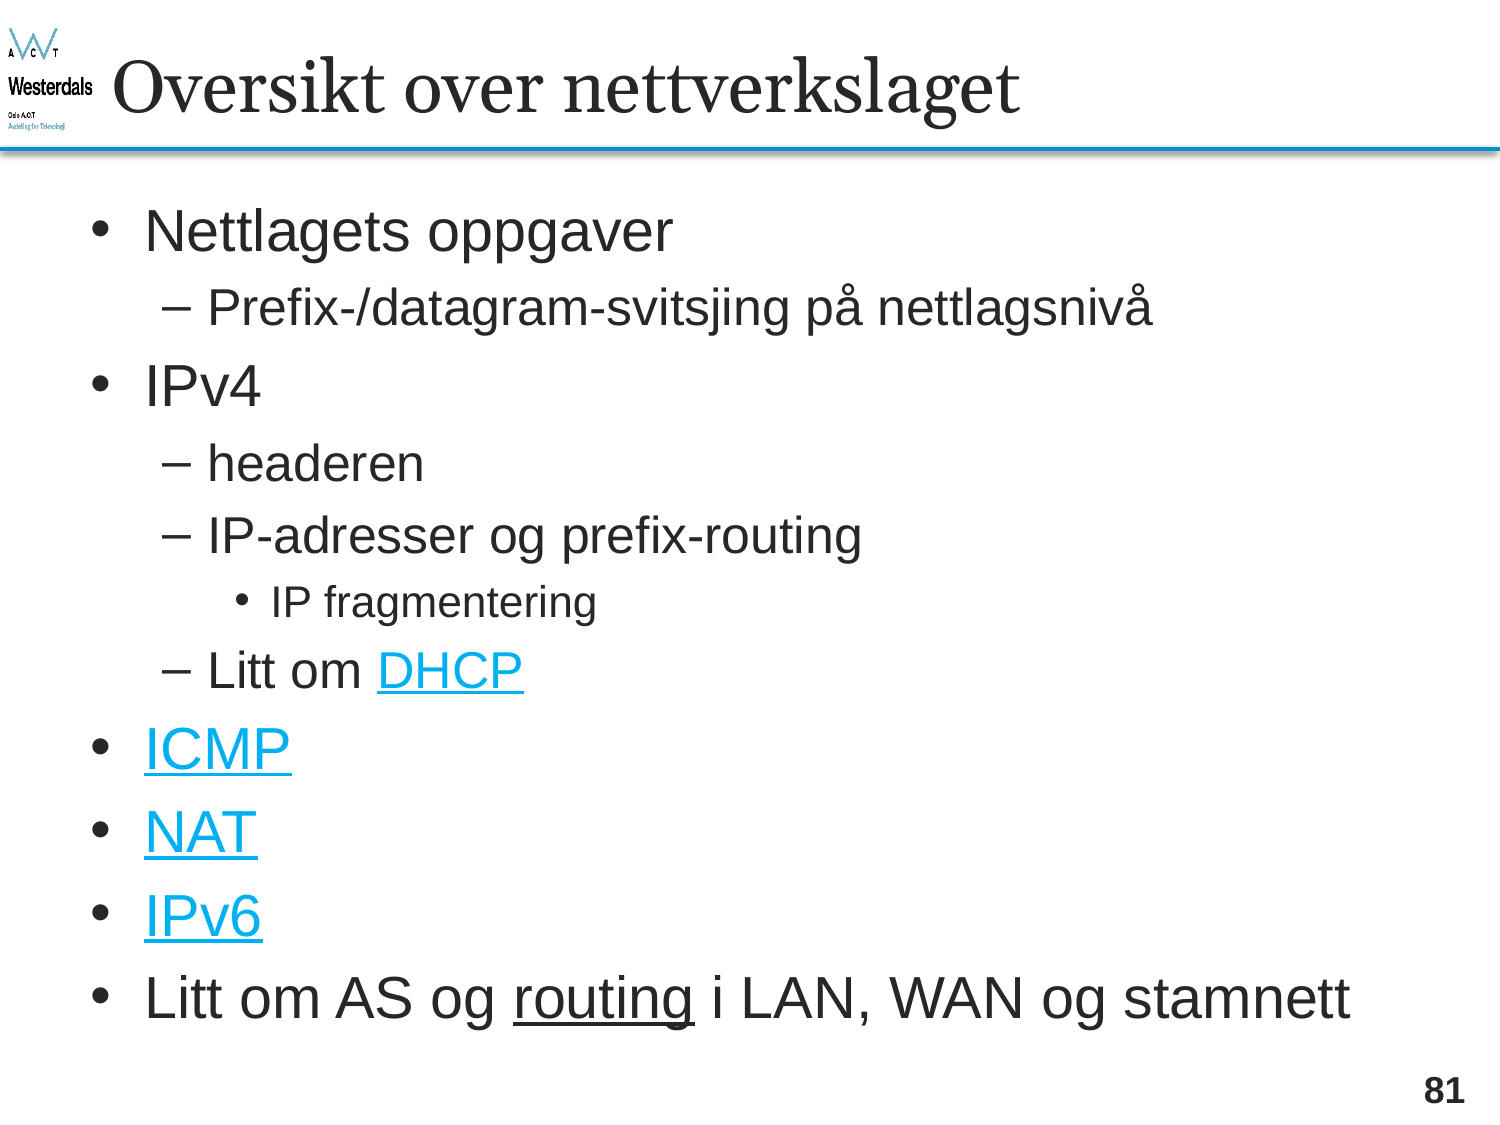

# Oversikt over nettverkslaget
Nettlagets oppgaver
Prefix-/datagram-svitsjing på nettlagsnivå
IPv4
headeren
IP-adresser og prefix-routing
IP fragmentering
Litt om DHCP
ICMP
NAT
IPv6
Litt om AS og routing i LAN, WAN og stamnett
81
Bjørn O. Listog -- blistog@nith.no